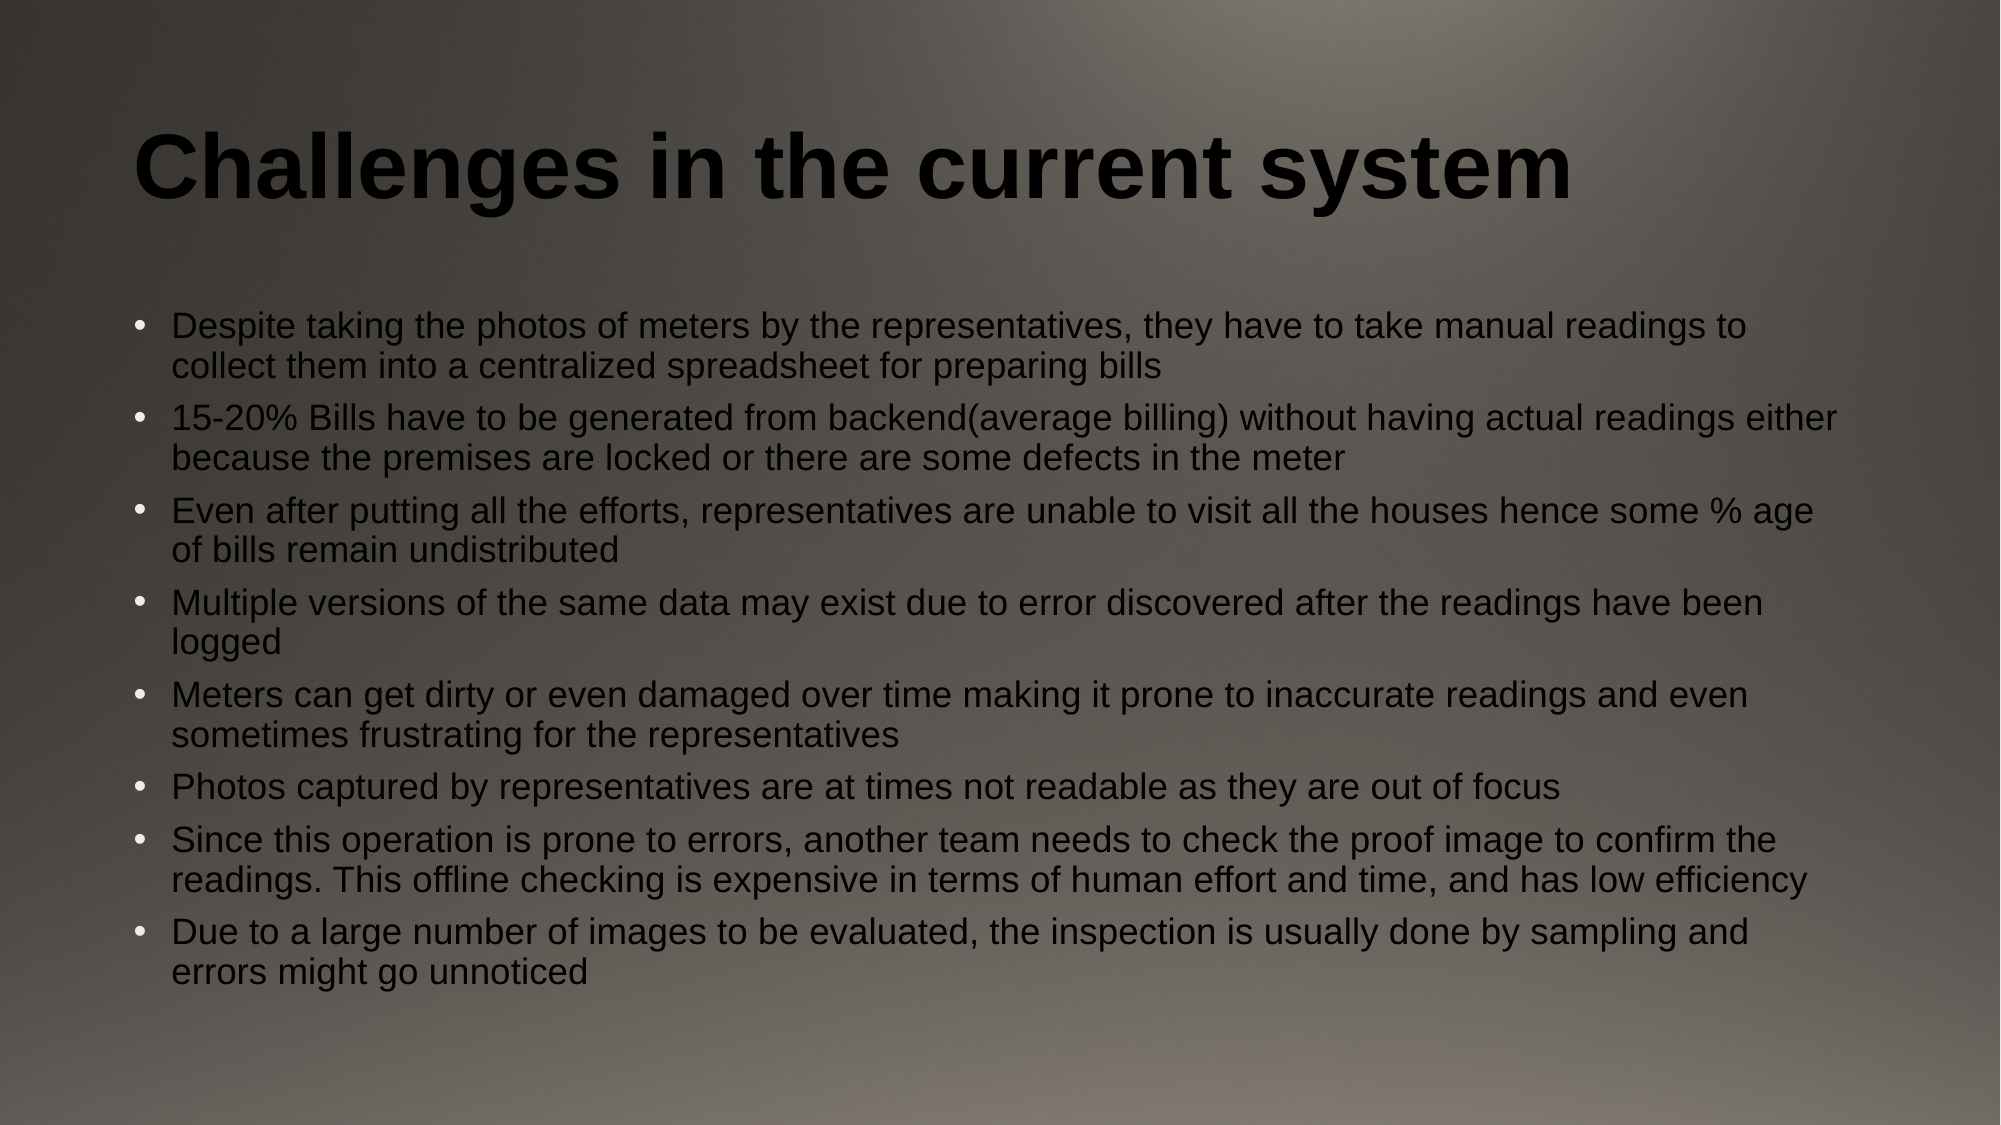

# Challenges in the current system
Despite taking the photos of meters by the representatives, they have to take manual readings to collect them into a centralized spreadsheet for preparing bills
15-20% Bills have to be generated from backend(average billing) without having actual readings either because the premises are locked or there are some defects in the meter
Even after putting all the efforts, representatives are unable to visit all the houses hence some % age of bills remain undistributed
Multiple versions of the same data may exist due to error discovered after the readings have been logged
Meters can get dirty or even damaged over time making it prone to inaccurate readings and even sometimes frustrating for the representatives
Photos captured by representatives are at times not readable as they are out of focus
Since this operation is prone to errors, another team needs to check the proof image to confirm the readings. This offline checking is expensive in terms of human effort and time, and has low efficiency
Due to a large number of images to be evaluated, the inspection is usually done by sampling and errors might go unnoticed